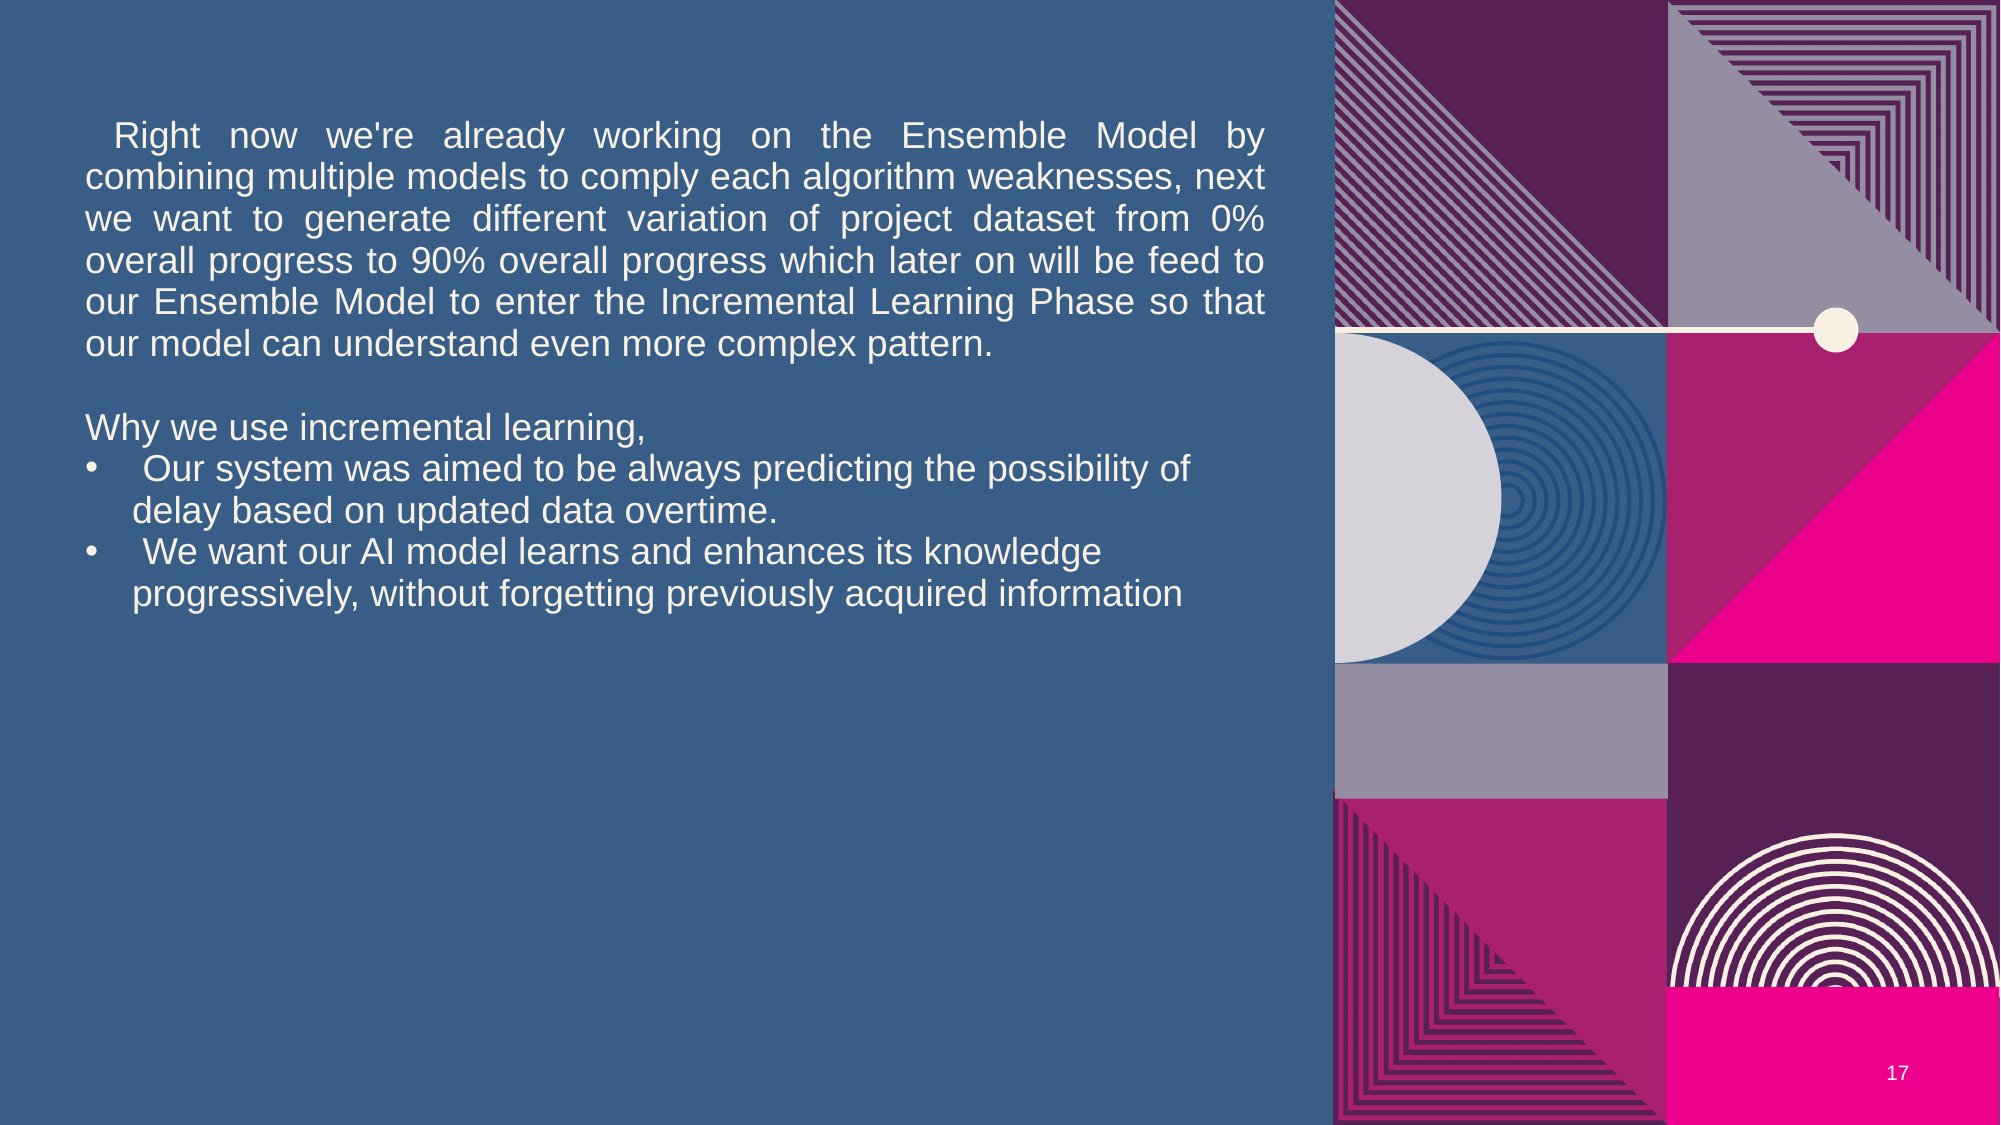

Right now we're already working on the Ensemble Model by combining multiple models to comply each algorithm weaknesses, next we want to generate different variation of project dataset from 0% overall progress to 90% overall progress which later on will be feed to our Ensemble Model to enter the Incremental Learning Phase so that our model can understand even more complex pattern.
Why we use incremental learning,
 Our system was aimed to be always predicting the possibility of delay based on updated data overtime.
 We want our AI model learns and enhances its knowledge progressively, without forgetting previously acquired information

17